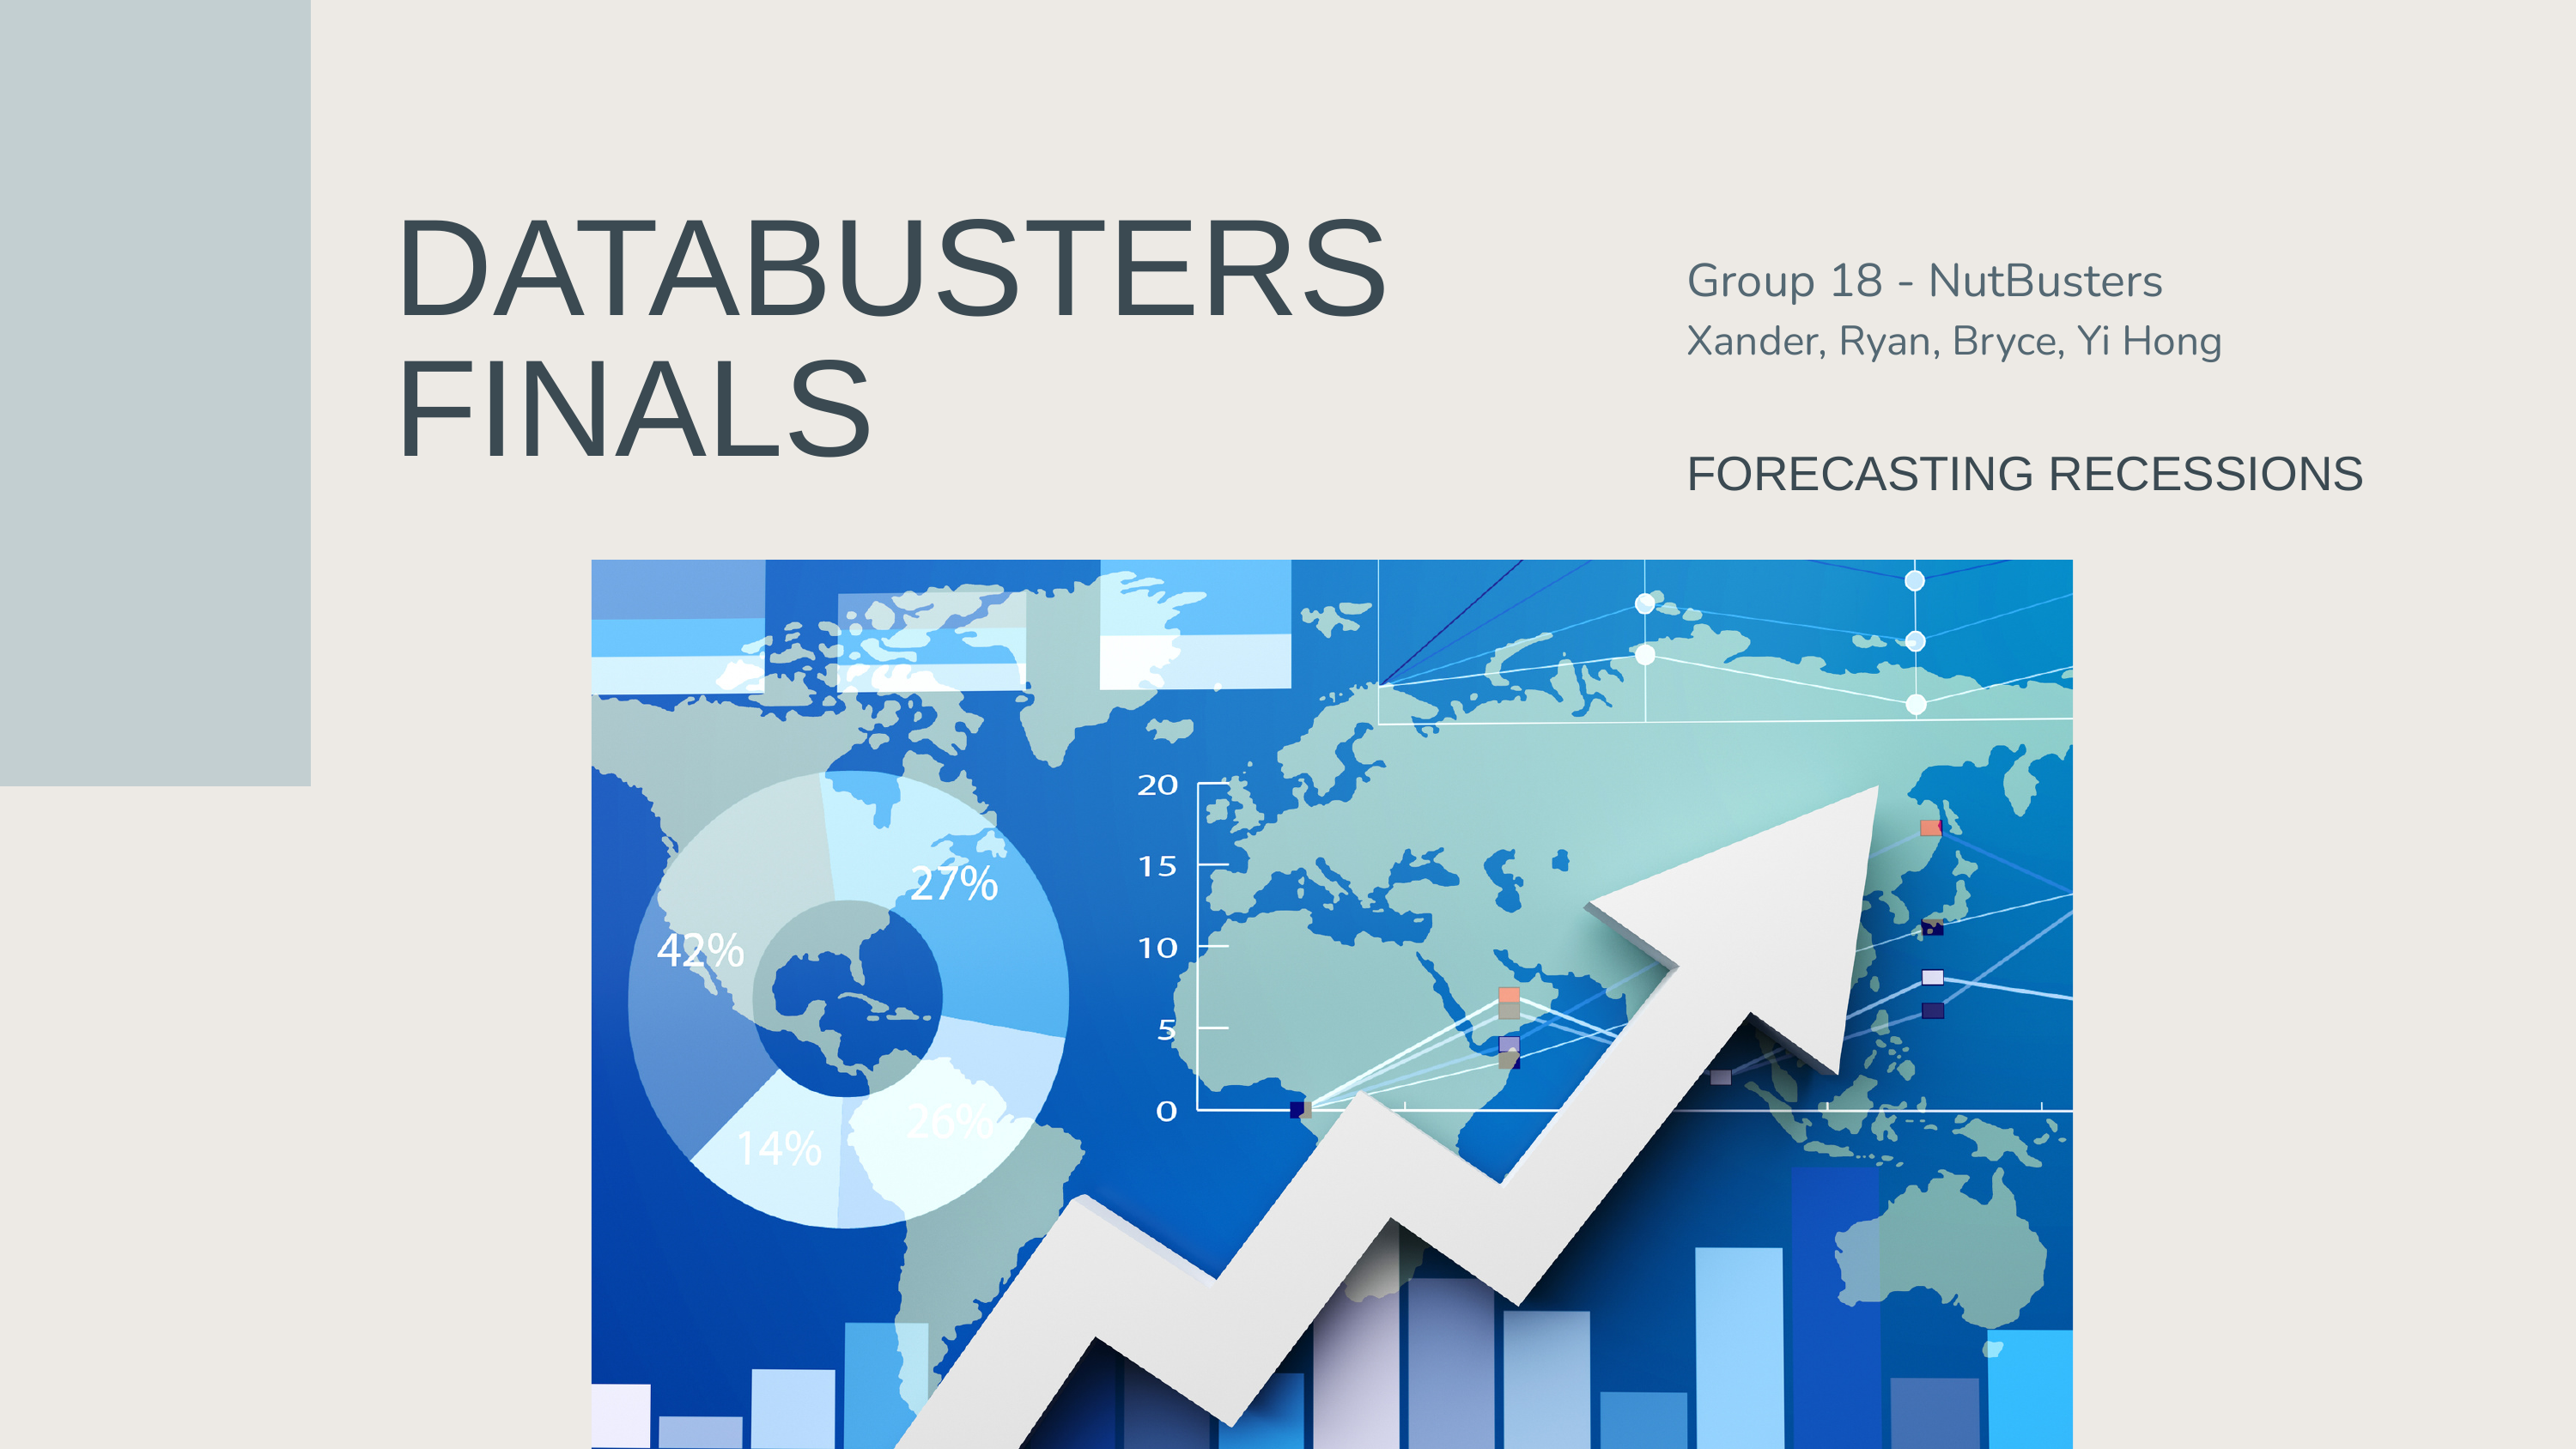

DATABUSTERS
FINALS
Group 18 - NutBusters
Xander, Ryan, Bryce, Yi Hong
FORECASTING RECESSIONS